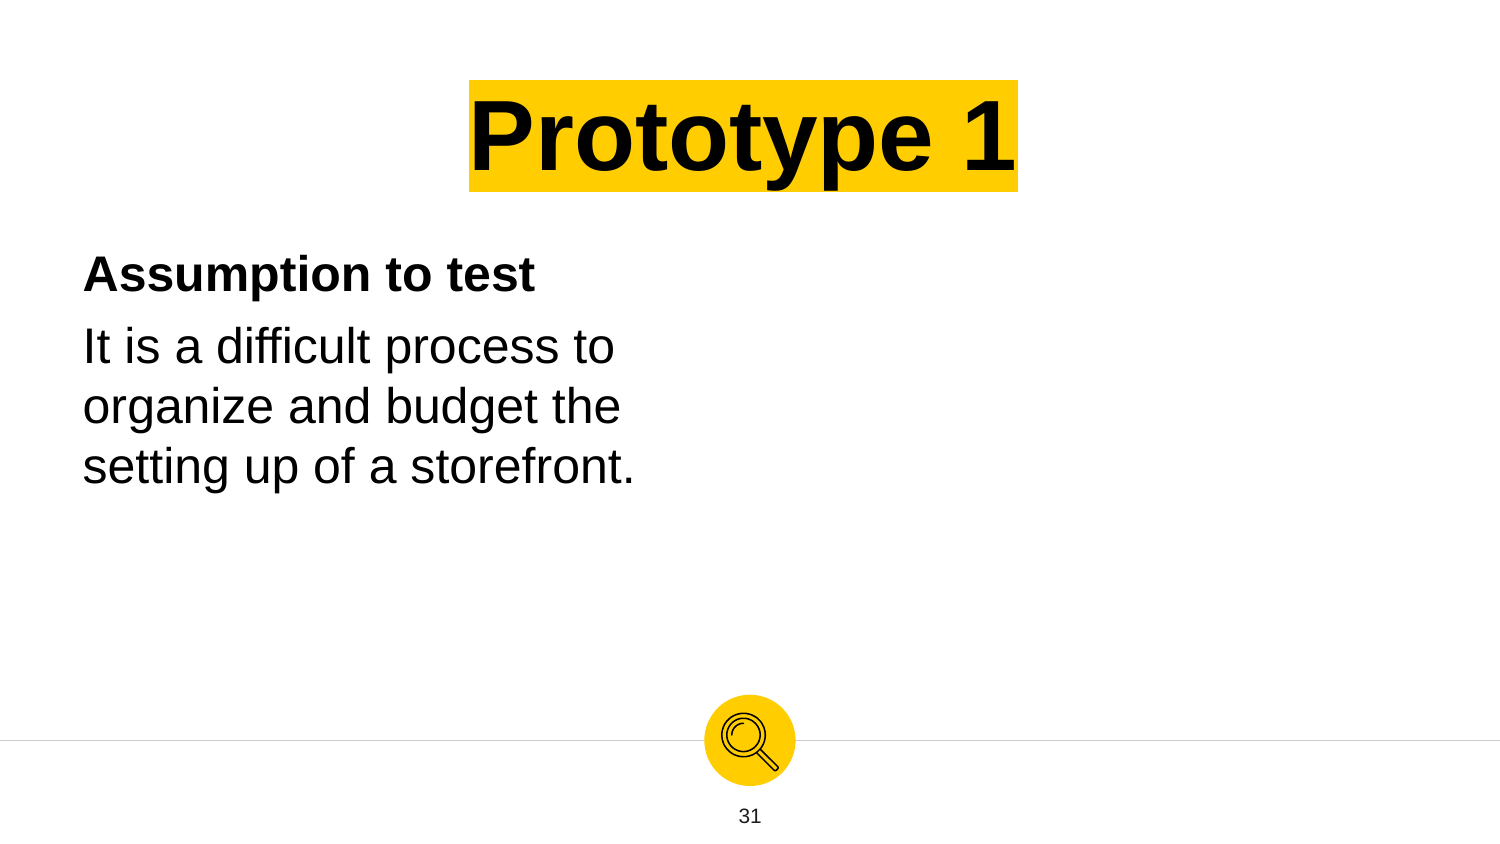

Prototype 1
Assumption to test
It is a difficult process to organize and budget the setting up of a storefront.

31